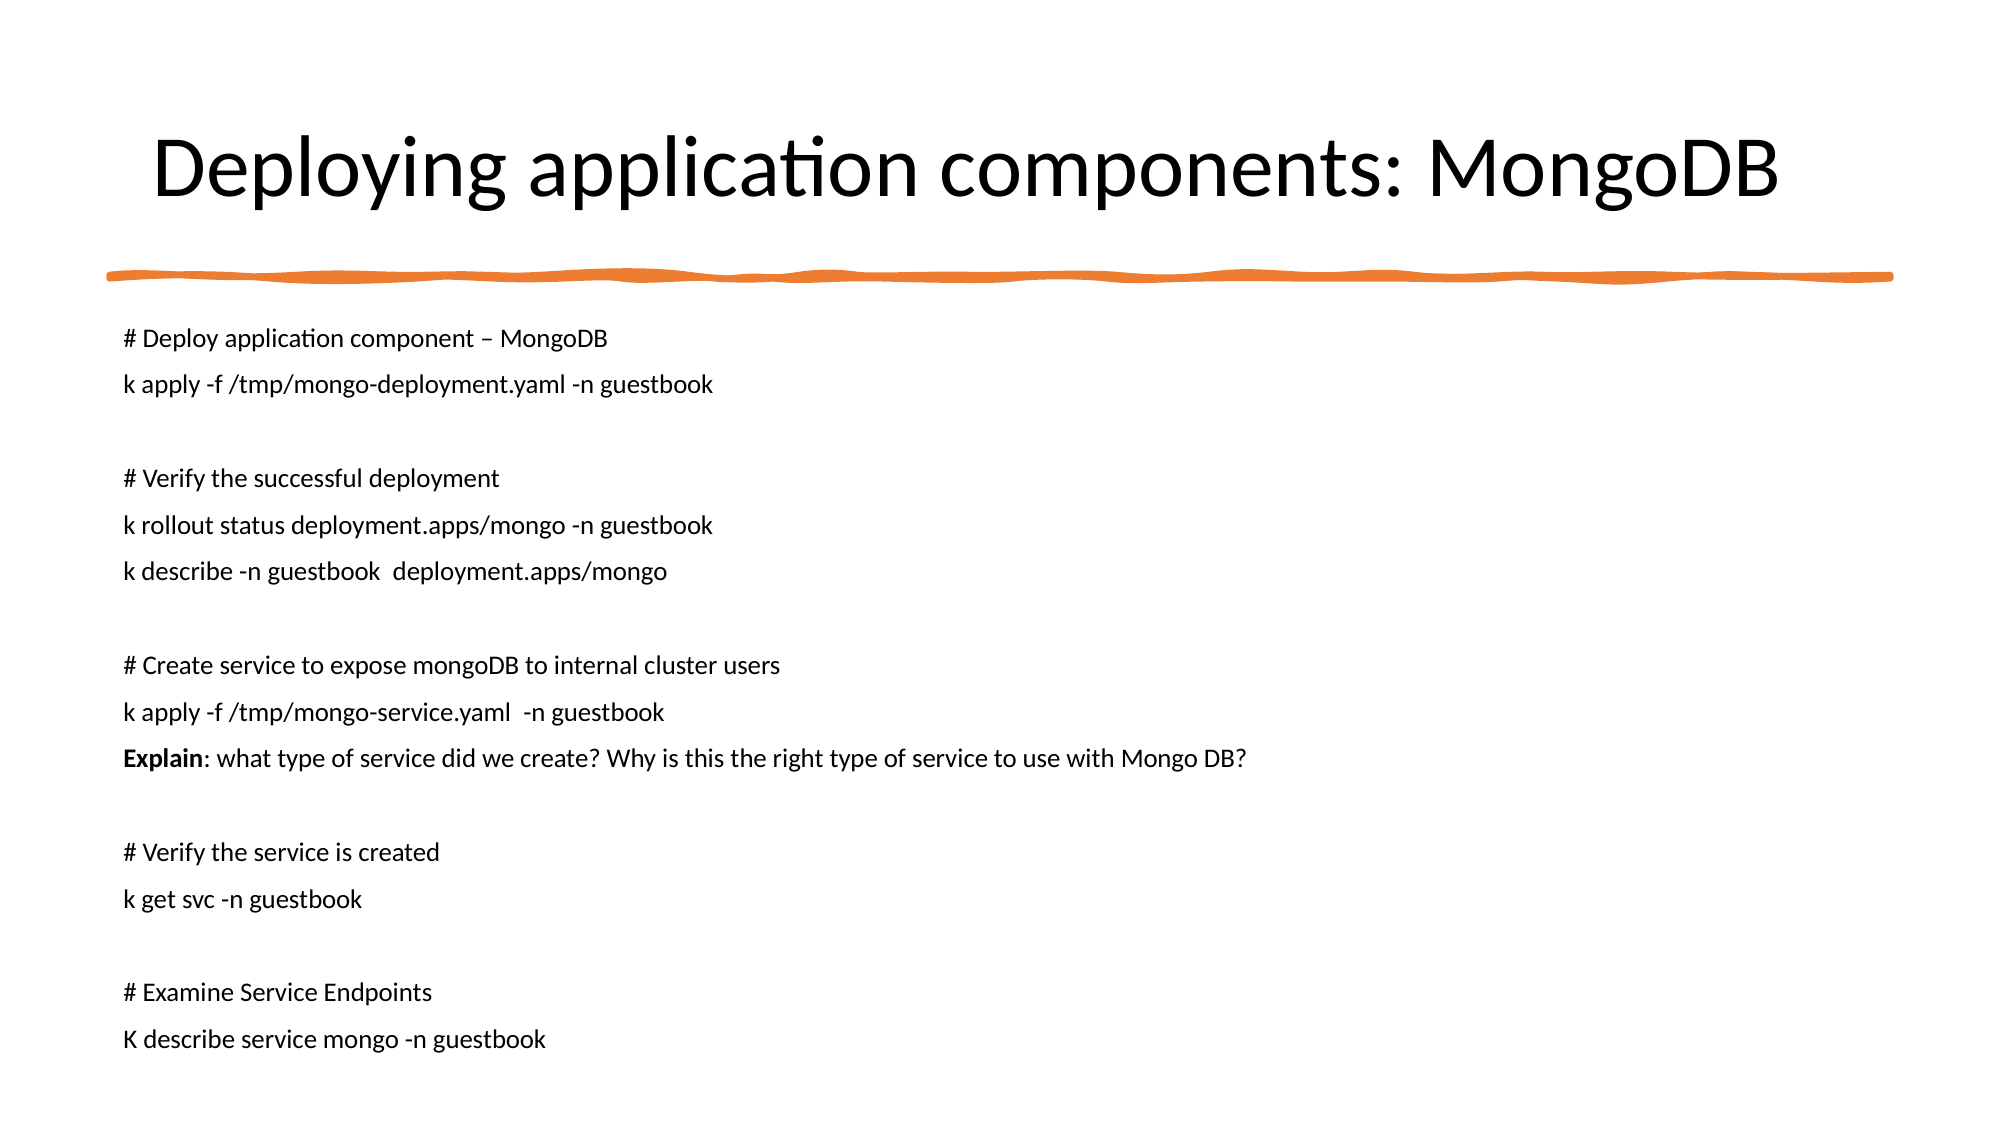

# Deploying application components: MongoDB

# Deploy application component – MongoDB
k apply -f /tmp/mongo-deployment.yaml -n guestbook

# Verify the successful deployment
k rollout status deployment.apps/mongo -n guestbook
k describe -n guestbook  deployment.apps/mongo

# Create service to expose mongoDB to internal cluster users
k apply -f /tmp/mongo-service.yaml  -n guestbook
Explain: what type of service did we create? Why is this the right type of service to use with Mongo DB?

# Verify the service is created
k get svc -n guestbook

# Examine Service Endpoints
K describe service mongo -n guestbook